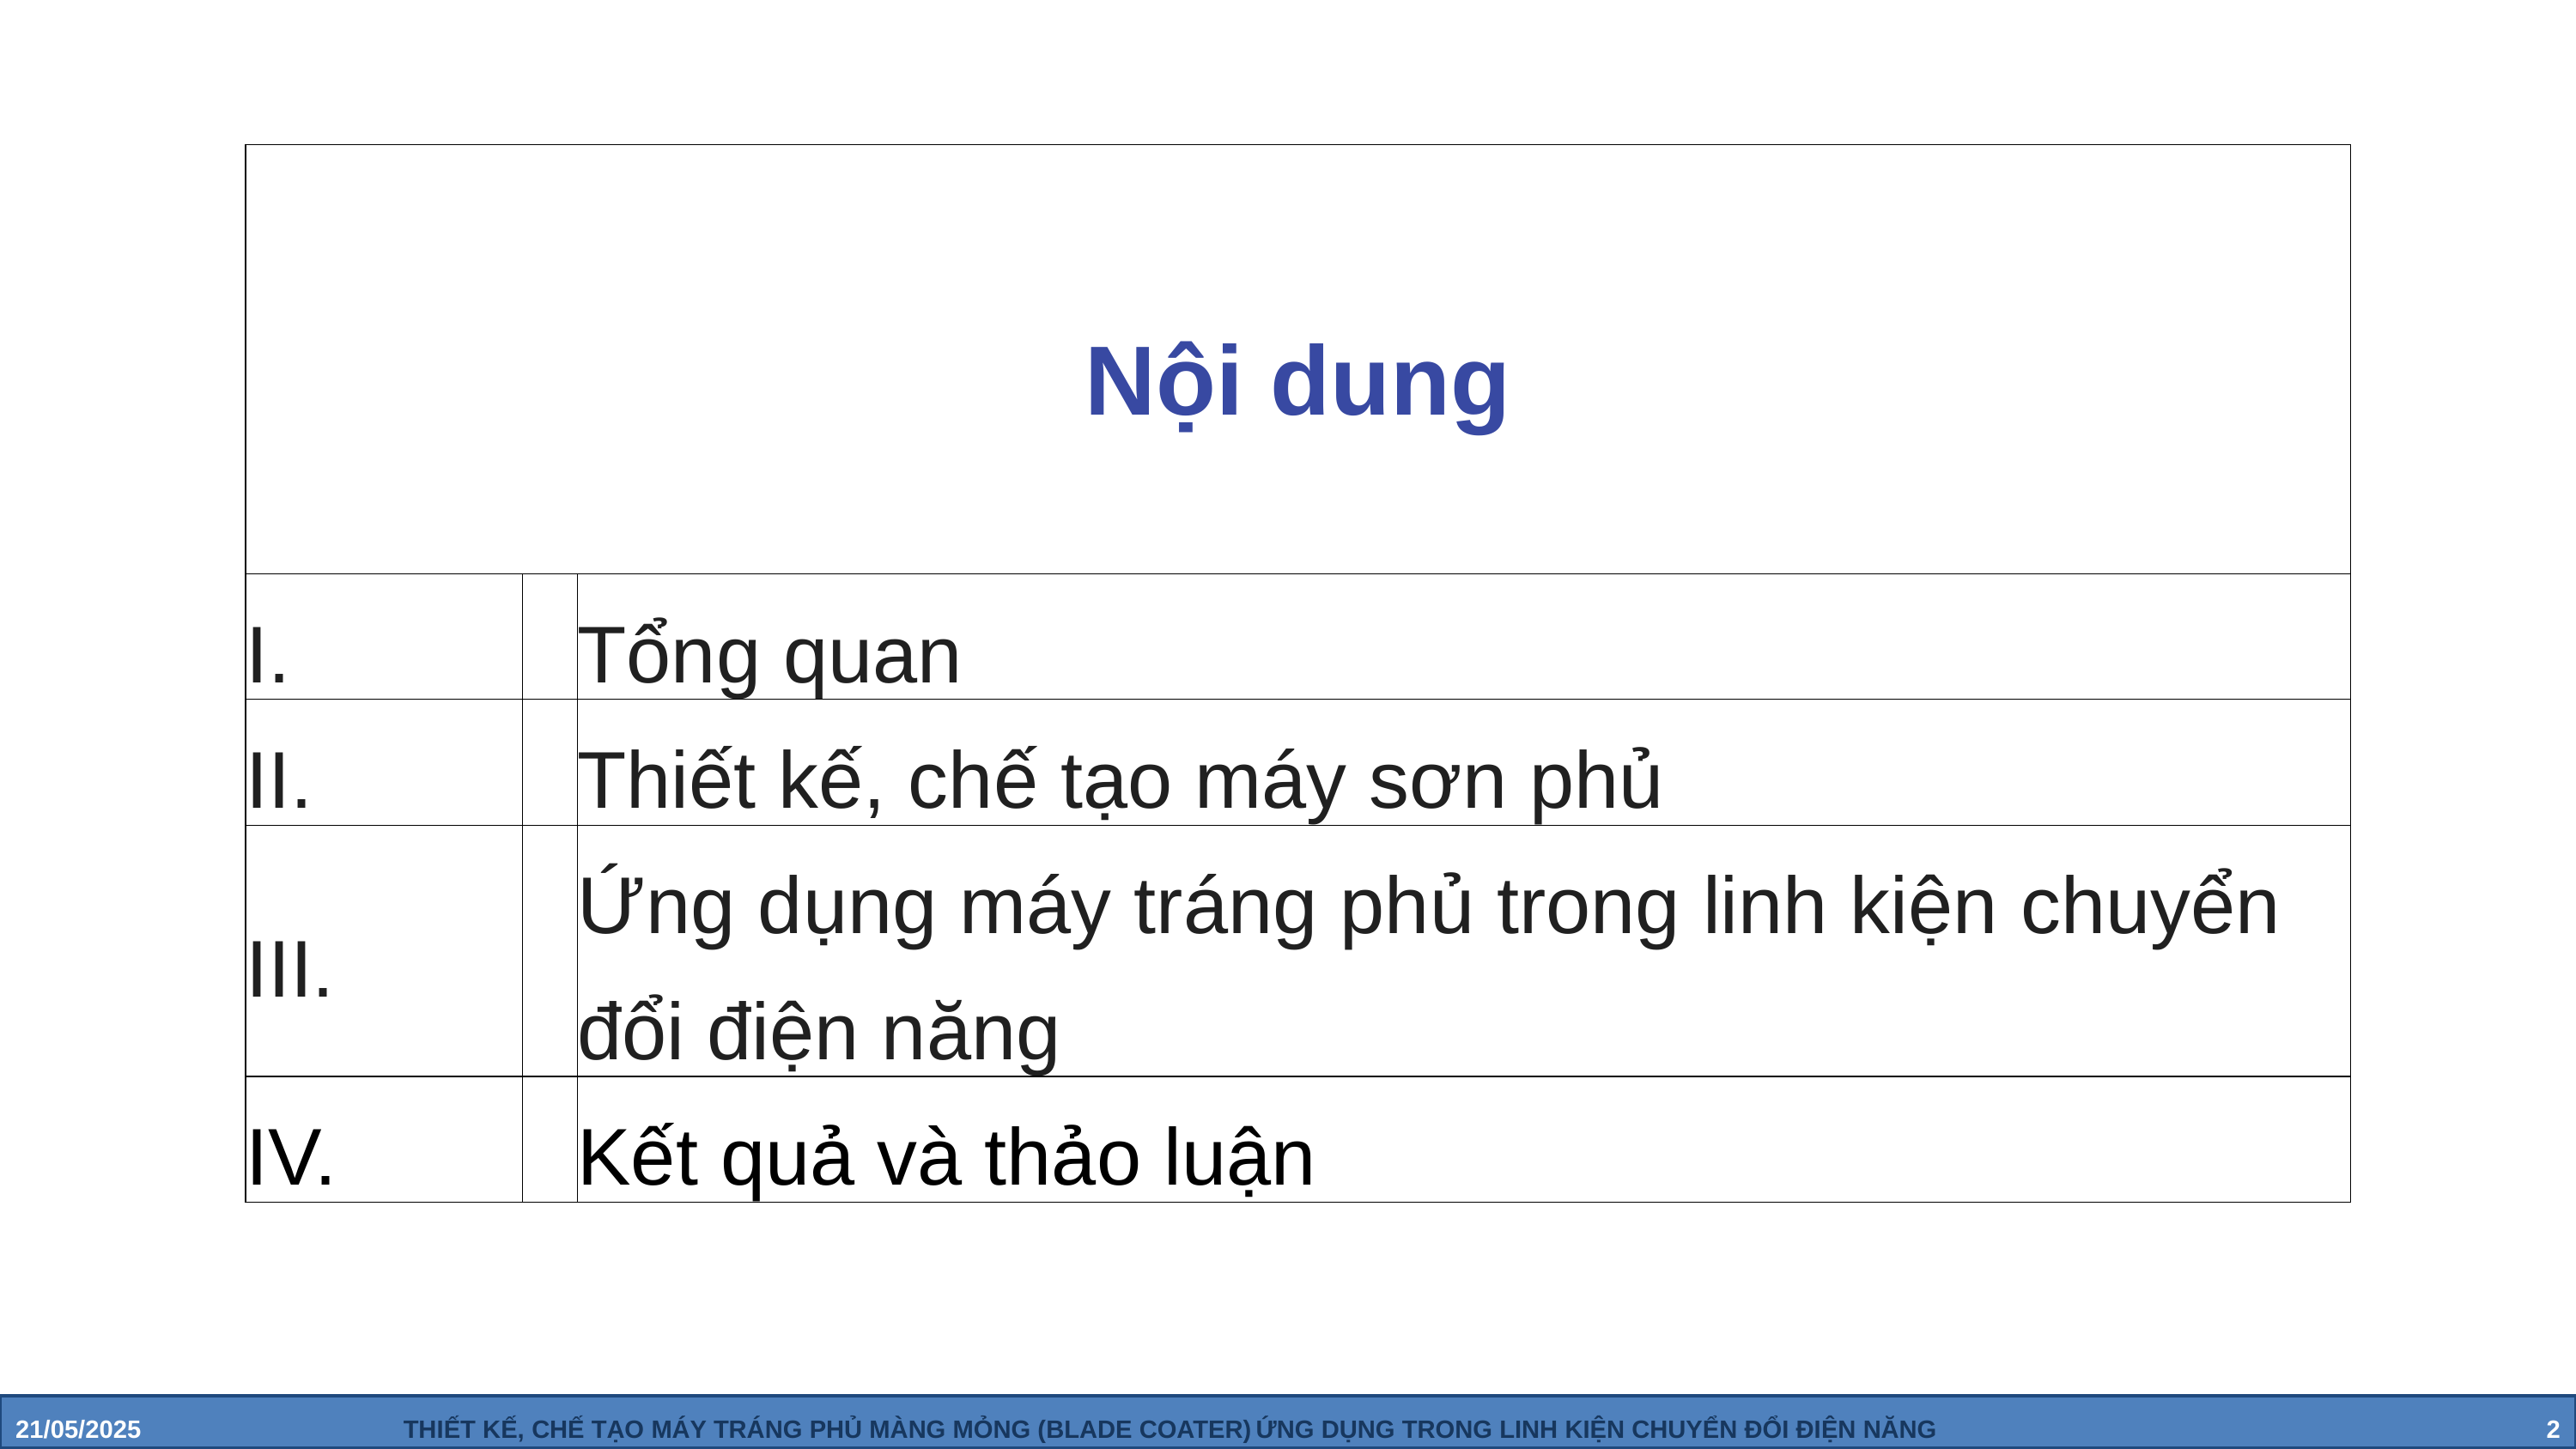

| Nội dung |  |  |
| --- | --- | --- |
| I. |  | Tổng quan |
| II. |  | Thiết kế, chế tạo máy sơn phủ |
| III. |  | Ứng dụng máy tráng phủ trong linh kiện chuyển đổi điện năng |
| IV. |  | Kết quả và thảo luận |
21/05/2025                                     THIẾT KẾ, CHẾ TẠO MÁY TRÁNG PHỦ MÀNG MỎNG (BLADE COATER) ỨNG DỤNG TRONG LINH KIỆN CHUYỂN ĐỔI ĐIỆN NĂNG                                                                                      2